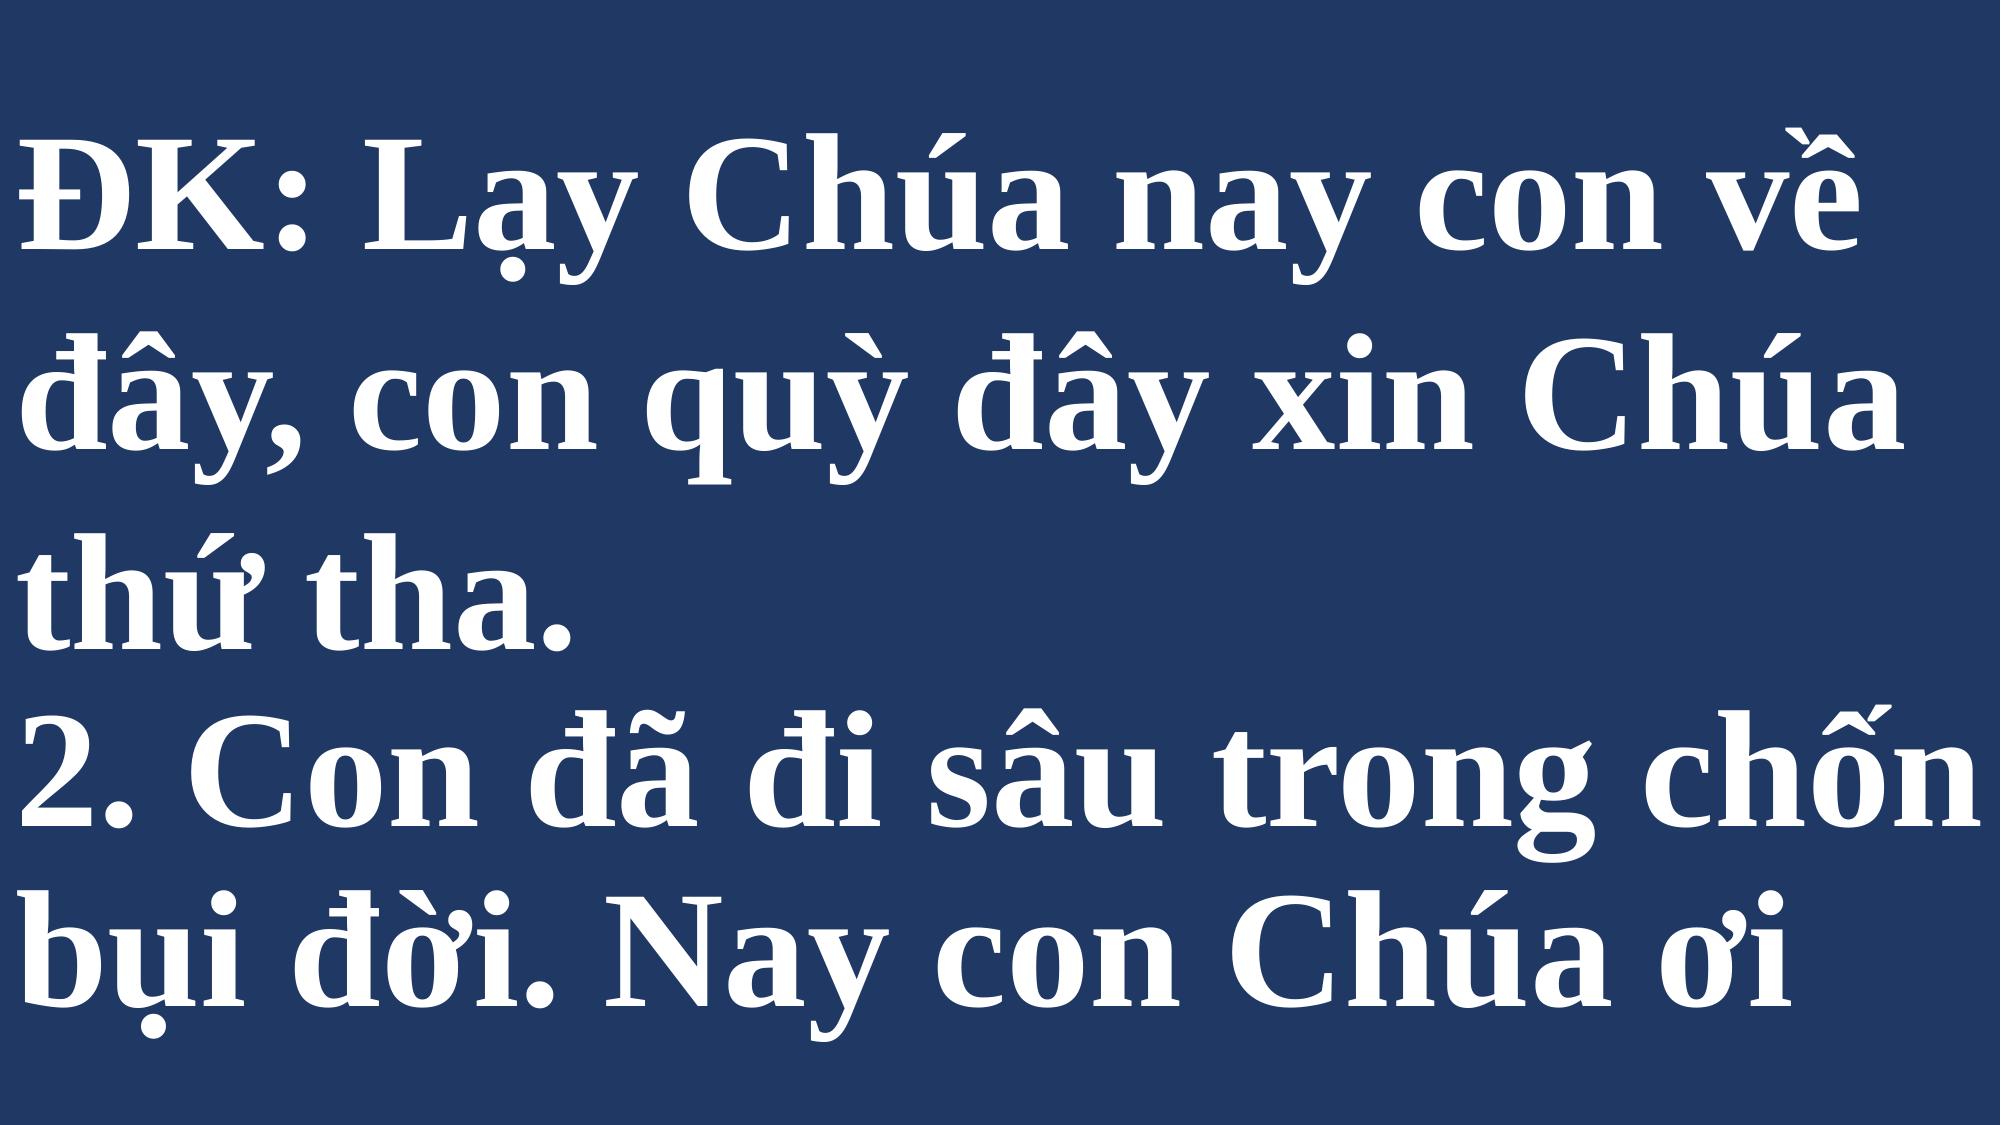

# ĐK: Lạy Chúa nay con về đây, con quỳ đây xin Chúa thứ tha.
2. Con đã đi sâu trong chốn bụi đời. Nay con Chúa ơi